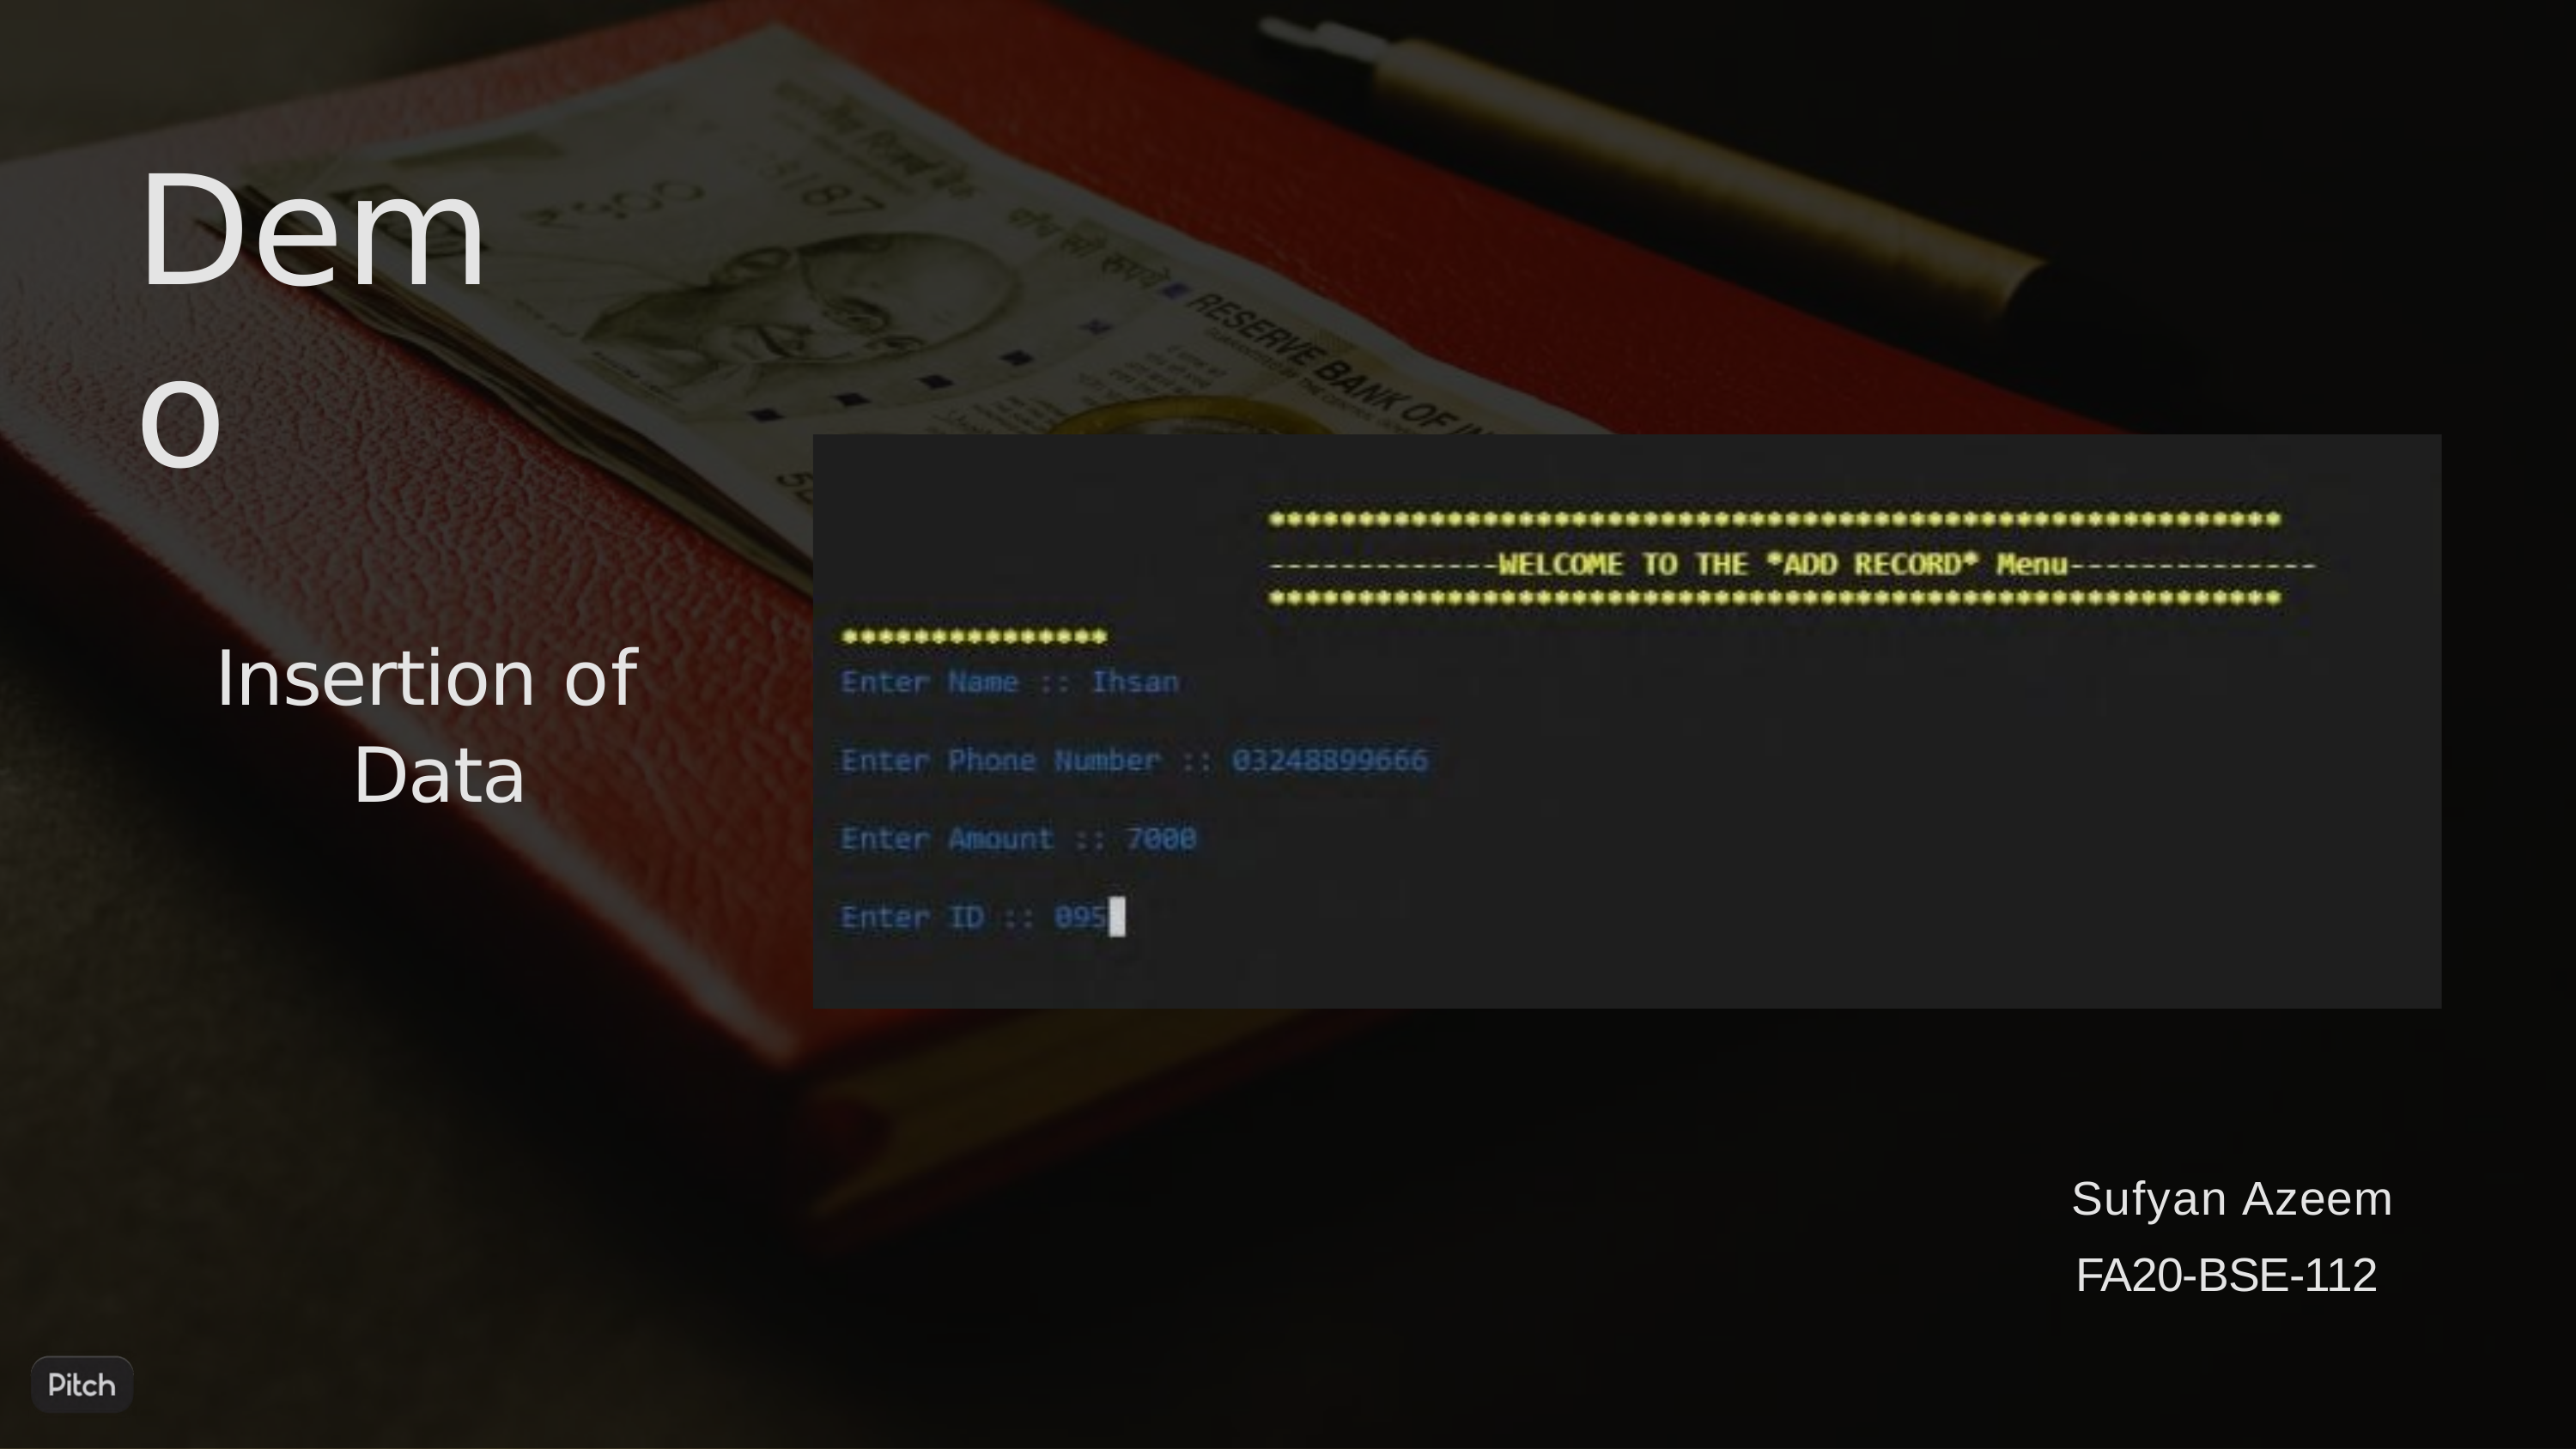

# Demo

Insertion of
Data
Sufyan Azeem
FA20-BSE-112